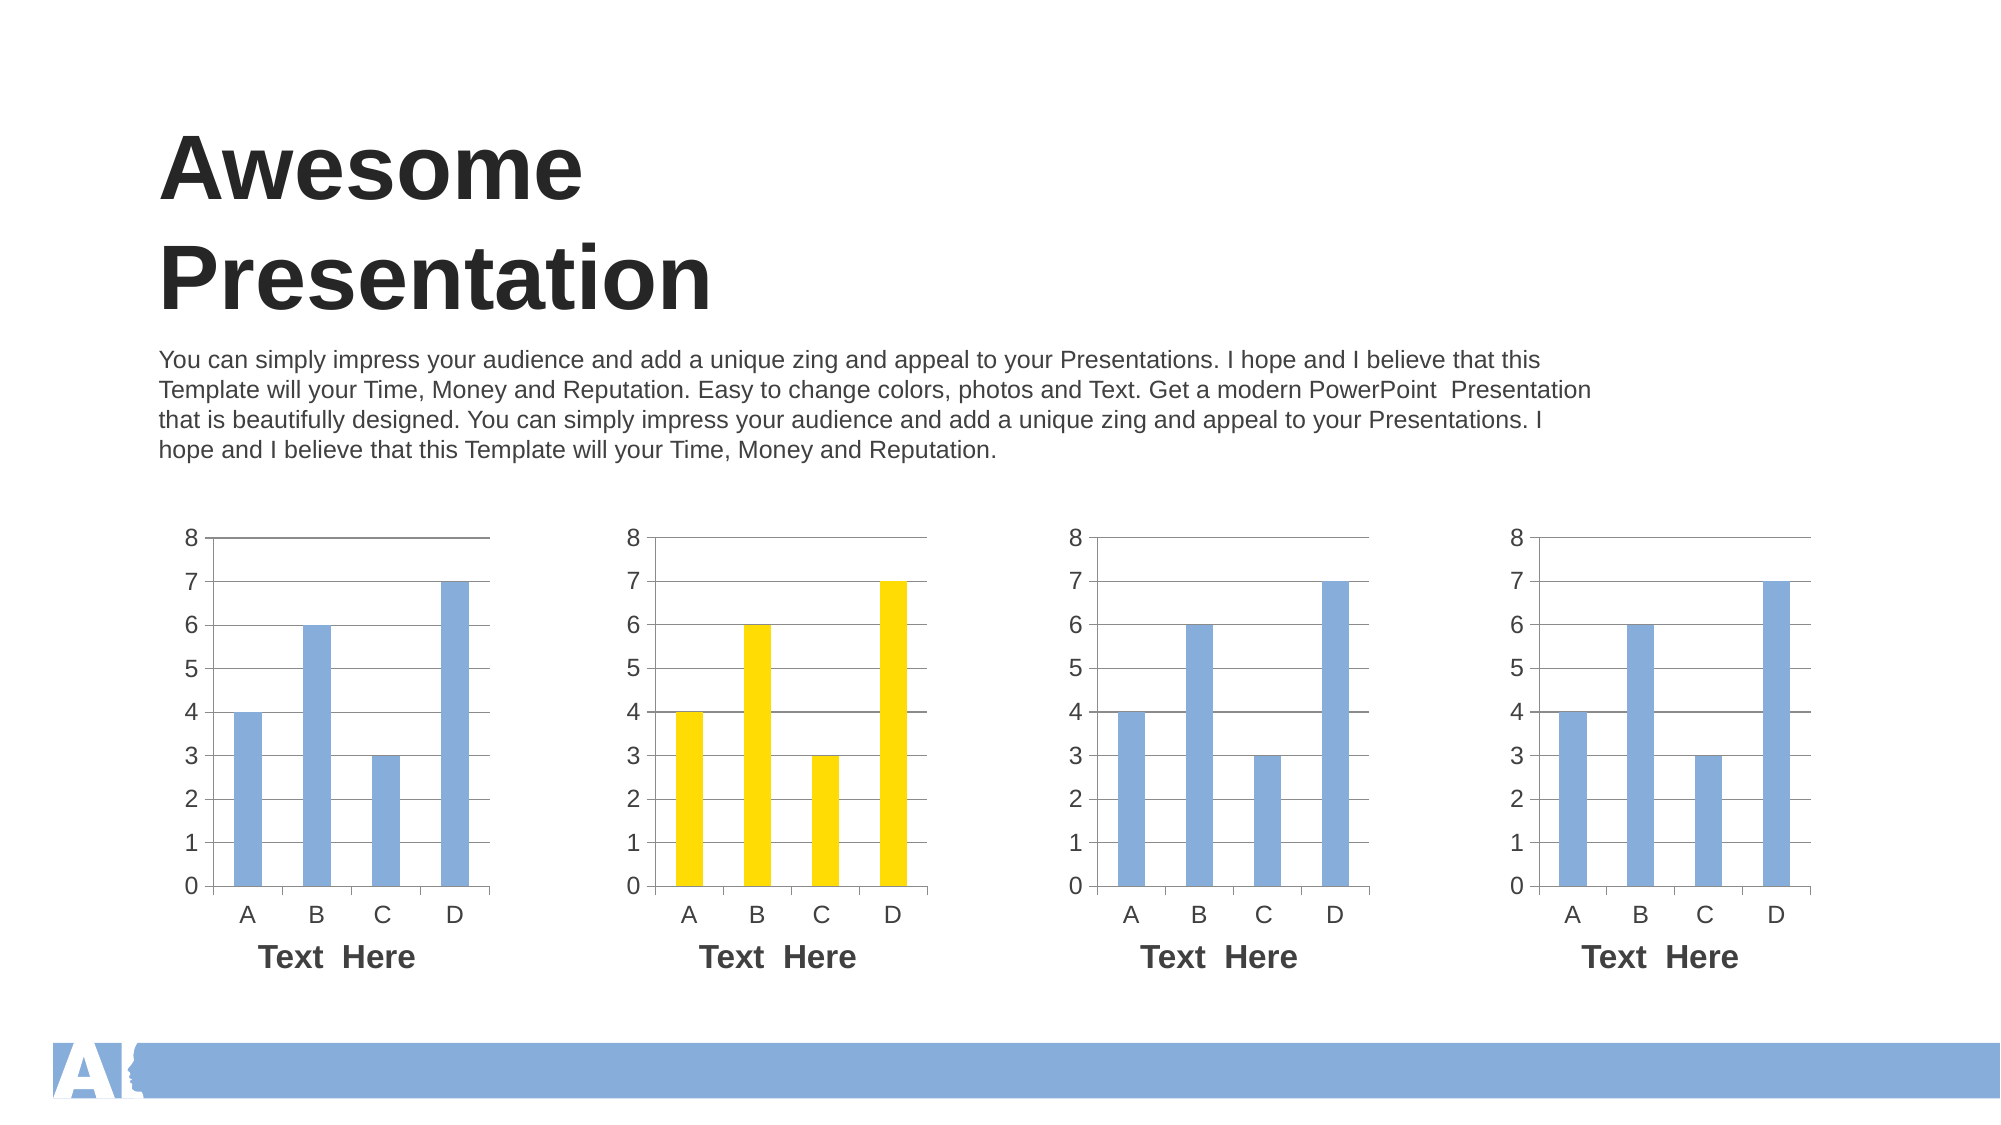

Awesome
Presentation
You can simply impress your audience and add a unique zing and appeal to your Presentations. I hope and I believe that this Template will your Time, Money and Reputation. Easy to change colors, photos and Text. Get a modern PowerPoint  Presentation that is beautifully designed. You can simply impress your audience and add a unique zing and appeal to your Presentations. I hope and I believe that this Template will your Time, Money and Reputation.

### Chart

| Category | Series 1 |
|---|---|
| A | 4.0 |
| B | 6.0 |
| C  | 3.0 |
| D | 7.0 |

### Chart

| Category | Series 1 |
|---|---|
| A | 4.0 |
| B | 6.0 |
| C  | 3.0 |
| D | 7.0 |

### Chart

| Category | Series 1 |
|---|---|
| A | 4.0 |
| B | 6.0 |
| C  | 3.0 |
| D | 7.0 |

### Chart

| Category | Series 1 |
|---|---|
| A | 4.0 |
| B | 6.0 |
| C  | 3.0 |
| D | 7.0 |
Text  Here
Text  Here
Text  Here
Text  Here